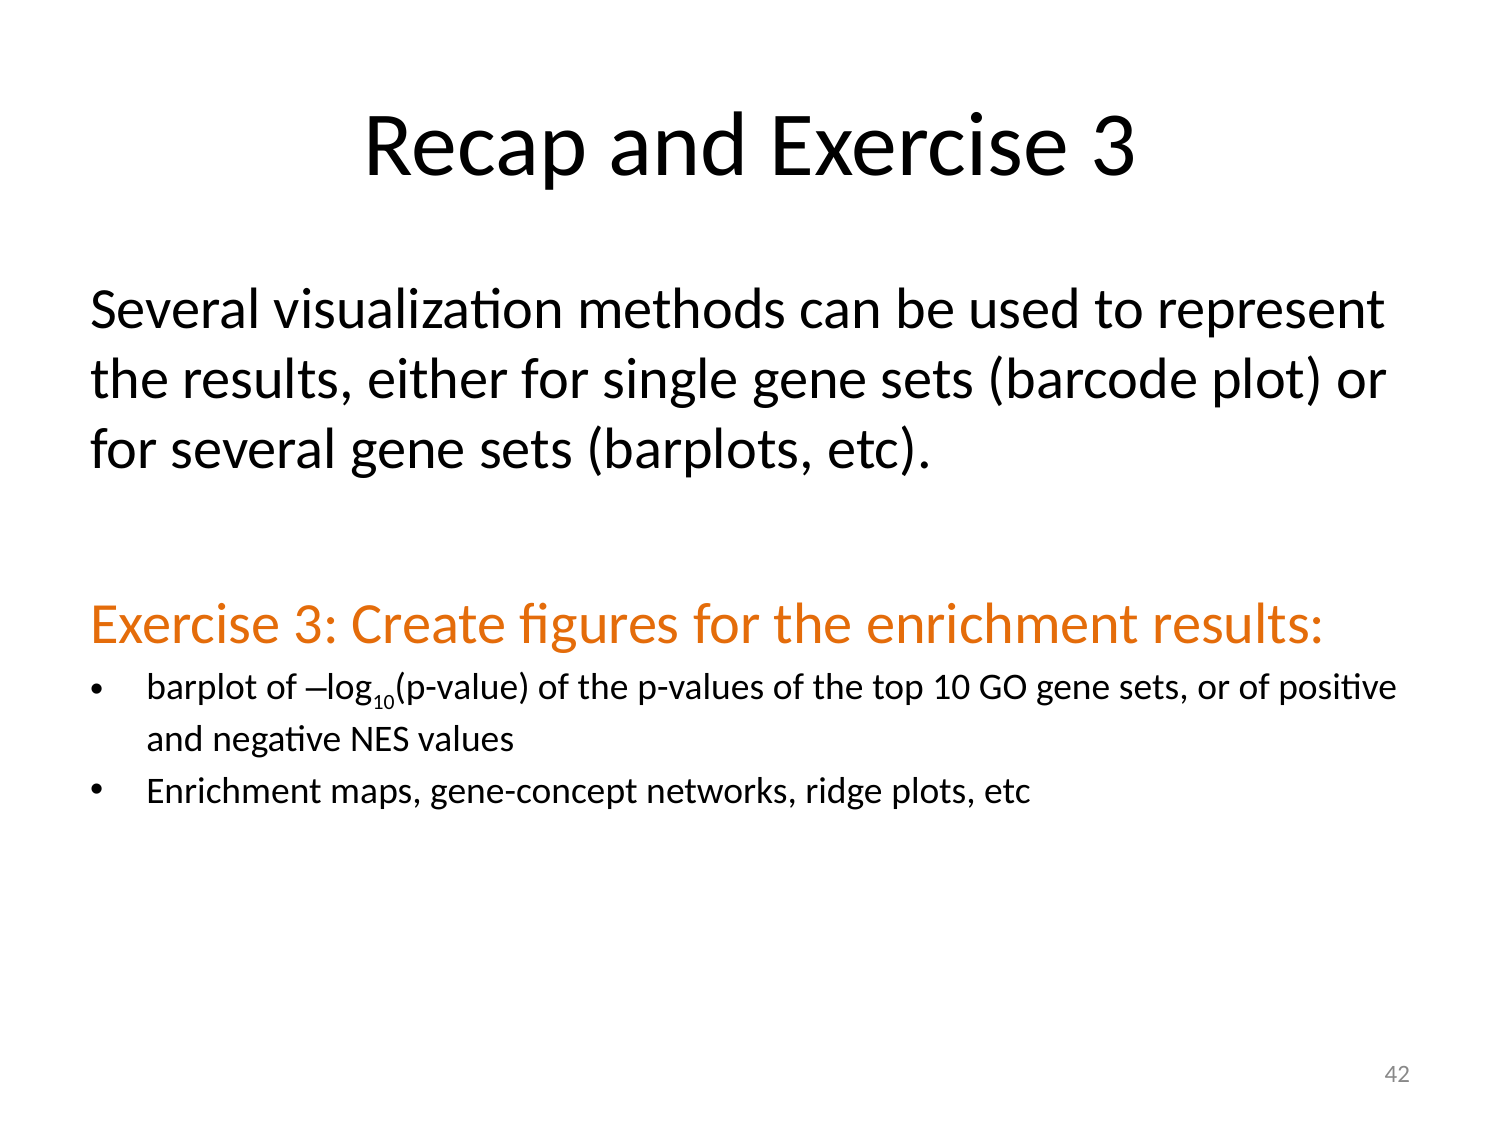

# Recap and Exercise 3
Several visualization methods can be used to represent the results, either for single gene sets (barcode plot) or for several gene sets (barplots, etc).

Exercise 3: Create figures for the enrichment results:
barplot of –log10(p-value) of the p-values of the top 10 GO gene sets, or of positive and negative NES values
Enrichment maps, gene-concept networks, ridge plots, etc
42